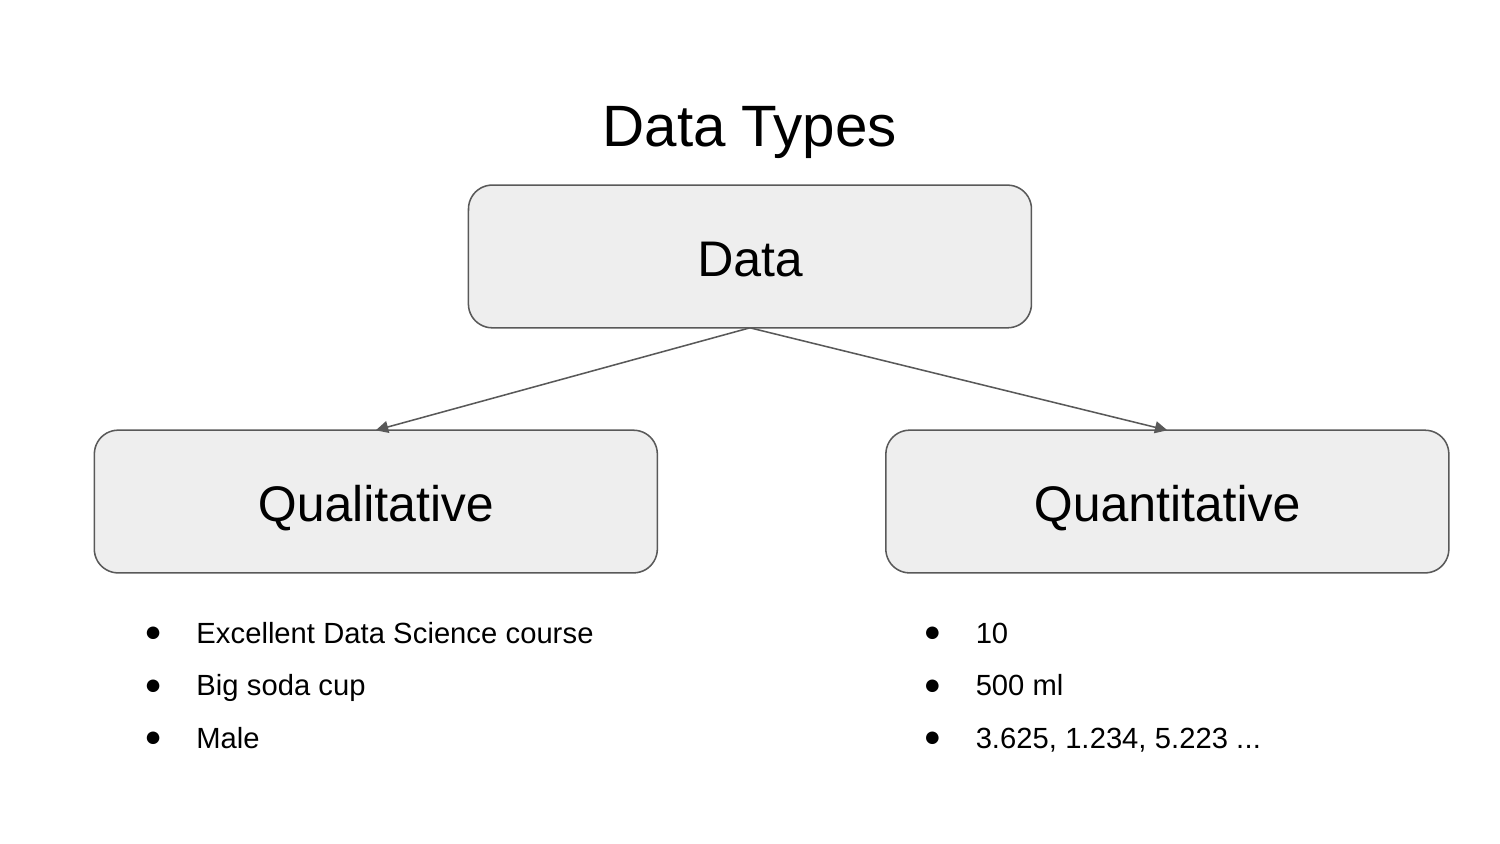

# Data Types
Data
Qualitative
Quantitative
Excellent Data Science course
Big soda cup
Male
10
500 ml
3.625, 1.234, 5.223 ...